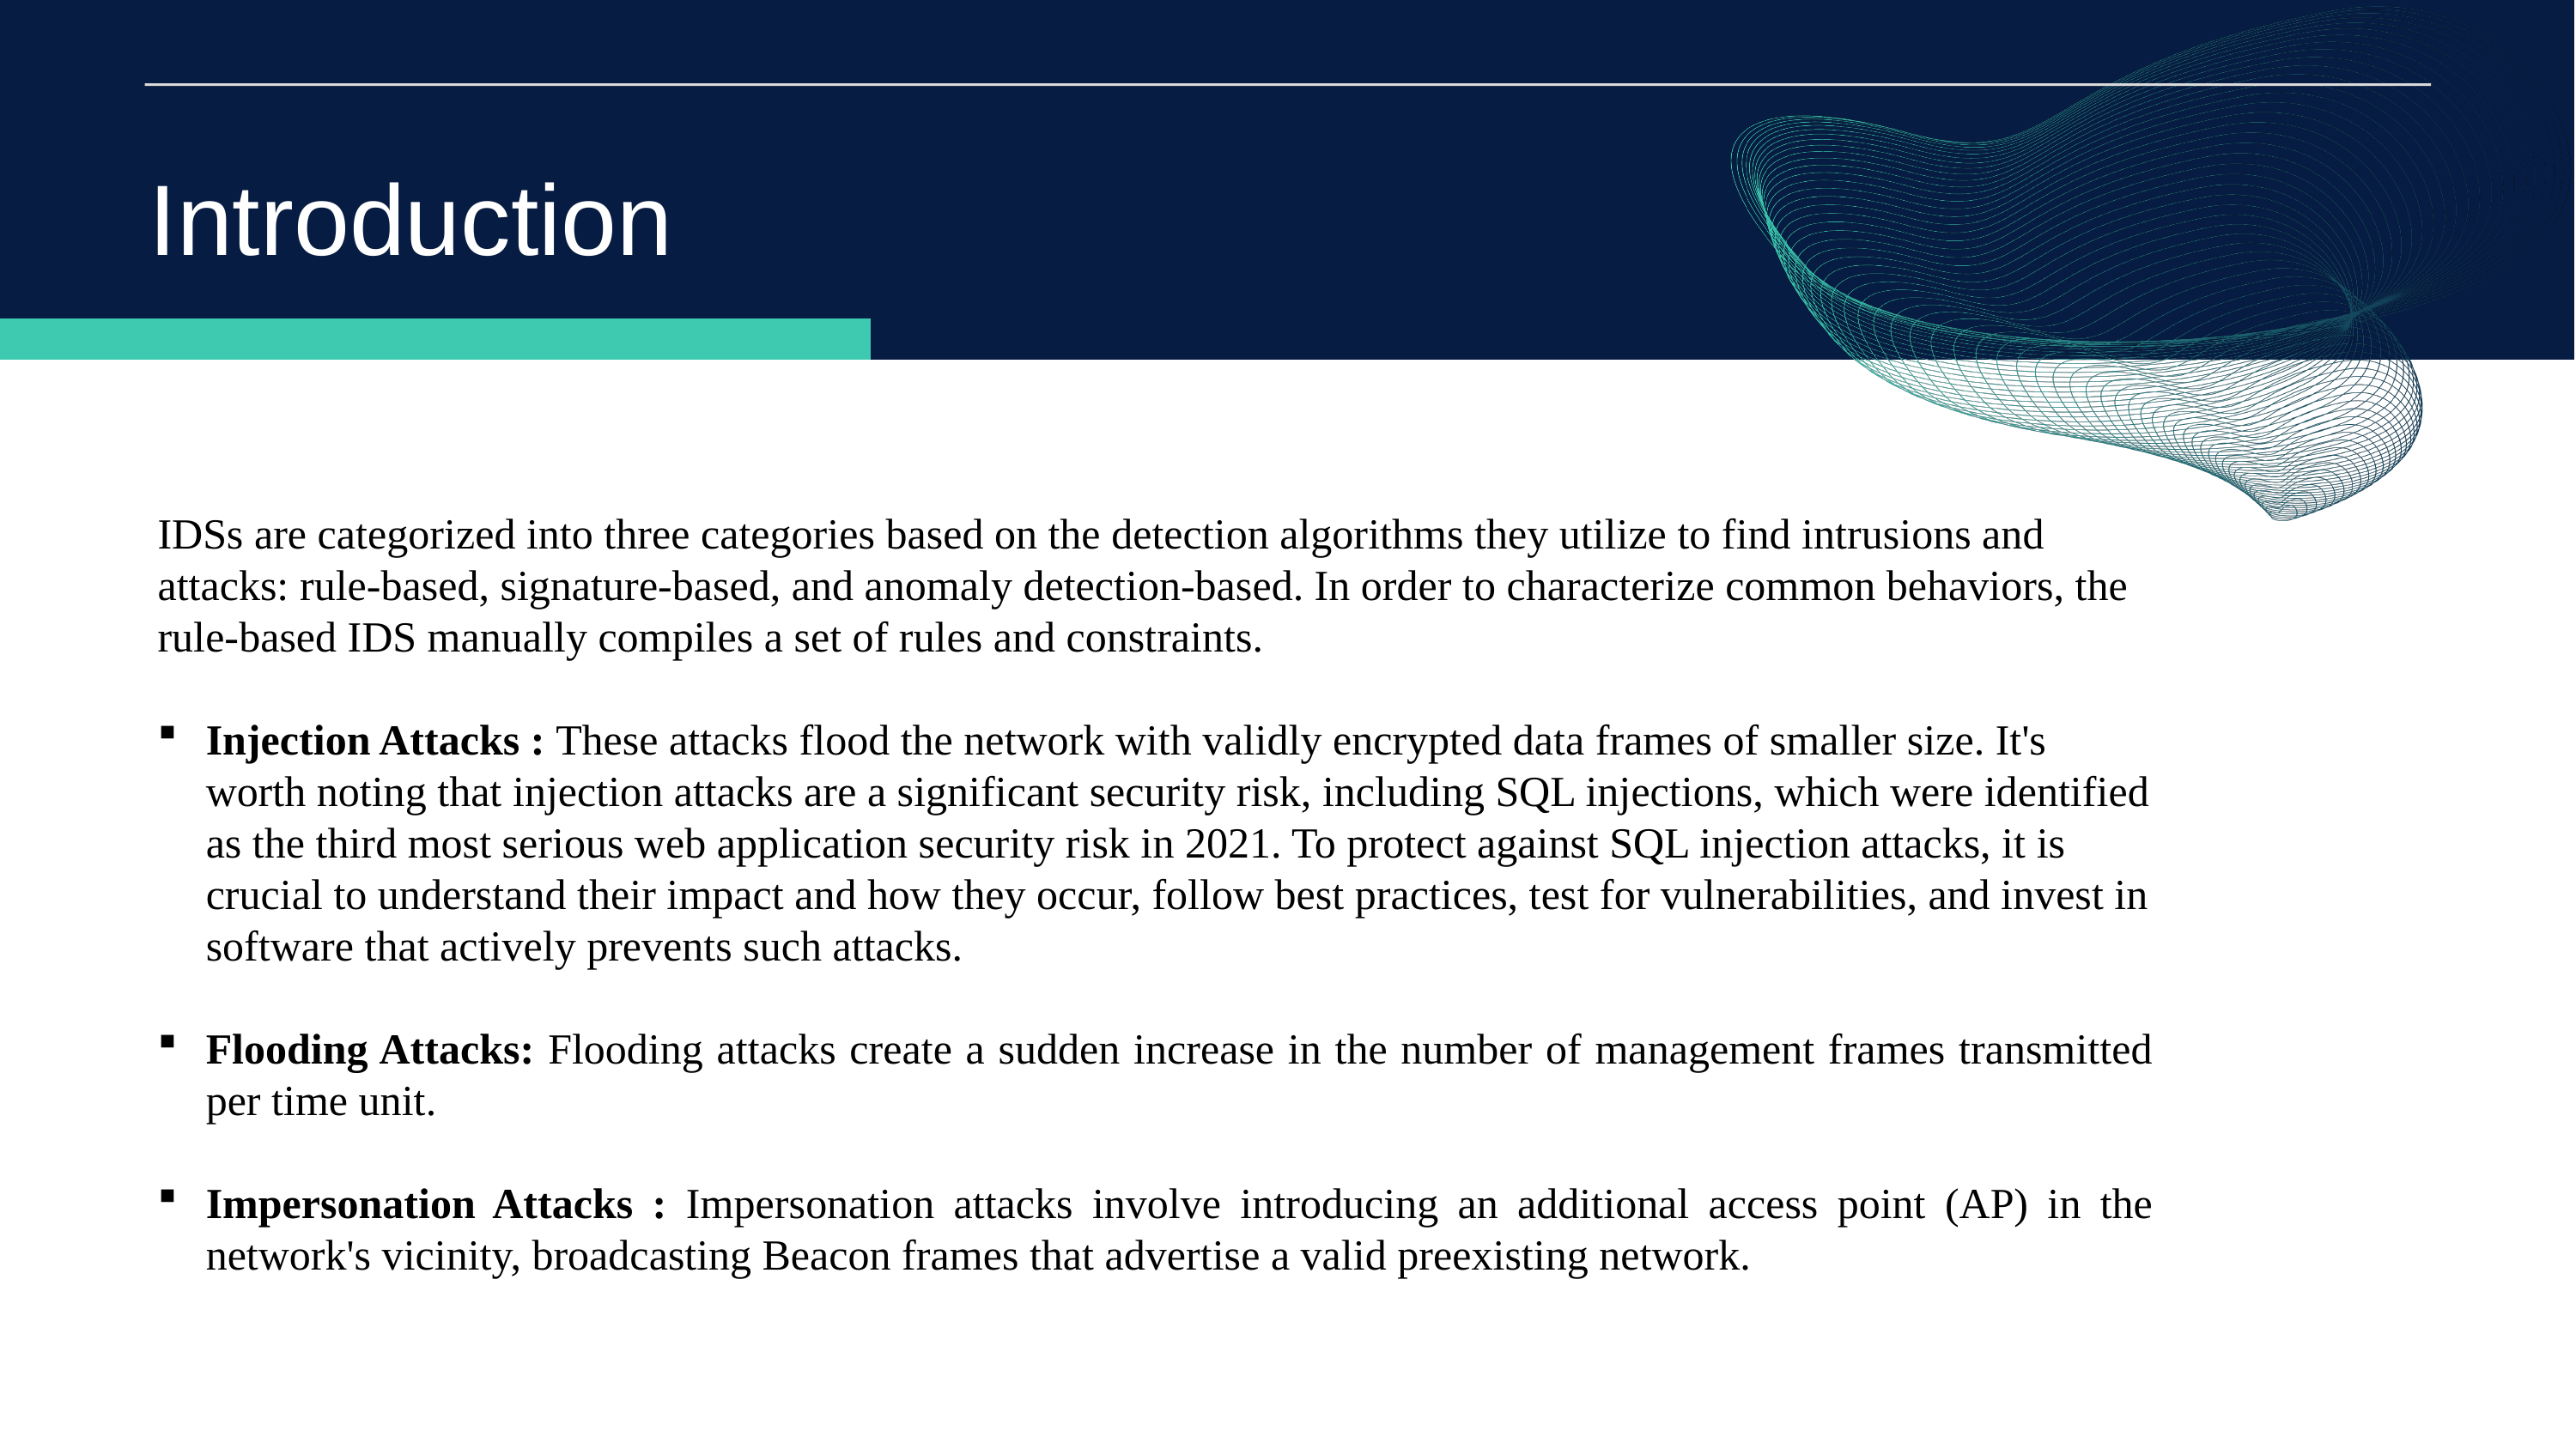

Introduction

IDSs are categorized into three categories based on the detection algorithms they utilize to find intrusions and attacks: rule-based, signature-based, and anomaly detection-based. In order to characterize common behaviors, the rule-based IDS manually compiles a set of rules and constraints.

Injection Attacks : These attacks flood the network with validly encrypted data frames of smaller size. It's worth noting that injection attacks are a significant security risk, including SQL injections, which were identified as the third most serious web application security risk in 2021. To protect against SQL injection attacks, it is crucial to understand their impact and how they occur, follow best practices, test for vulnerabilities, and invest in software that actively prevents such attacks.

Flooding Attacks: Flooding attacks create a sudden increase in the number of management frames transmitted per time unit.

Impersonation Attacks : Impersonation attacks involve introducing an additional access point (AP) in the network's vicinity, broadcasting Beacon frames that advertise a valid preexisting network.